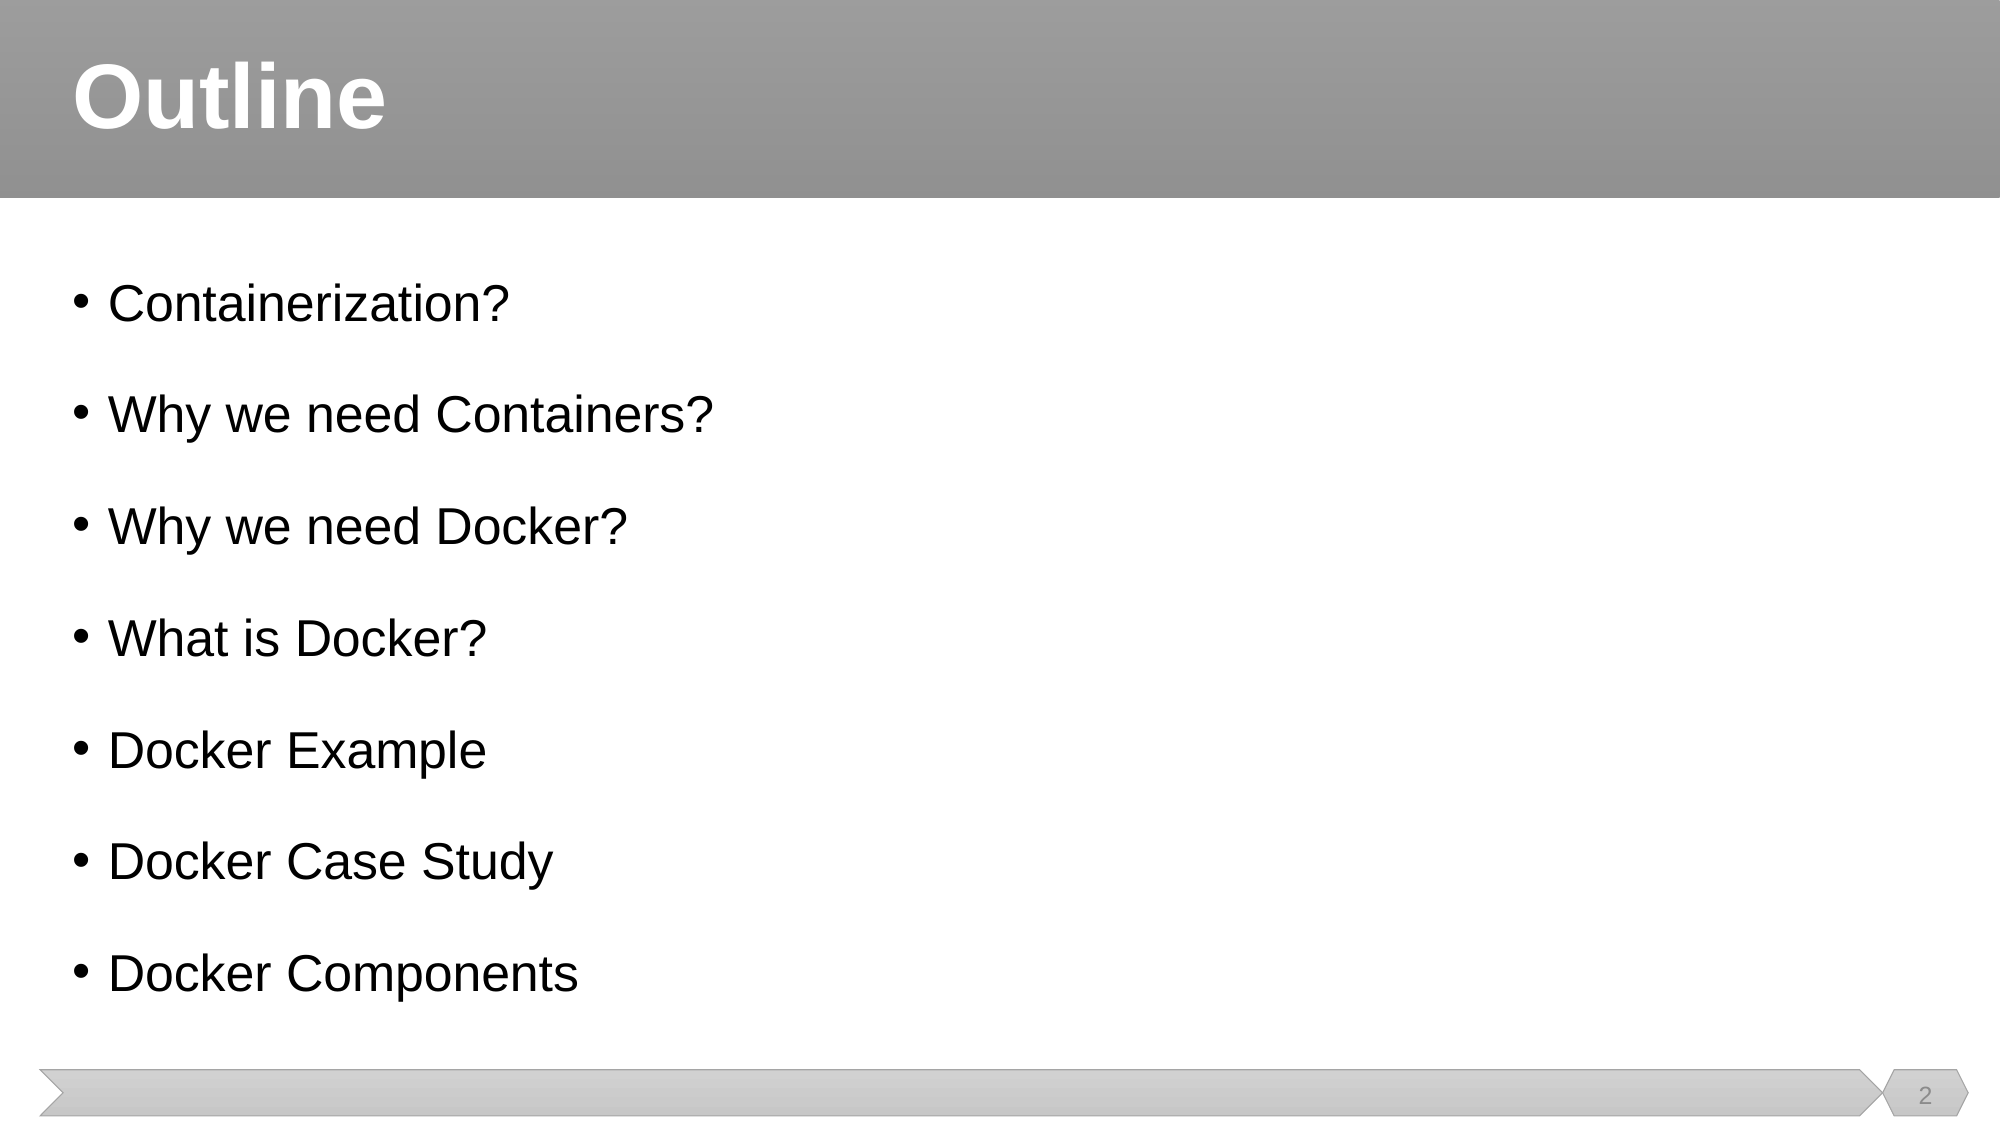

# Outline
Containerization?
Why we need Containers?
Why we need Docker?
What is Docker?
Docker Example
Docker Case Study
Docker Components
2